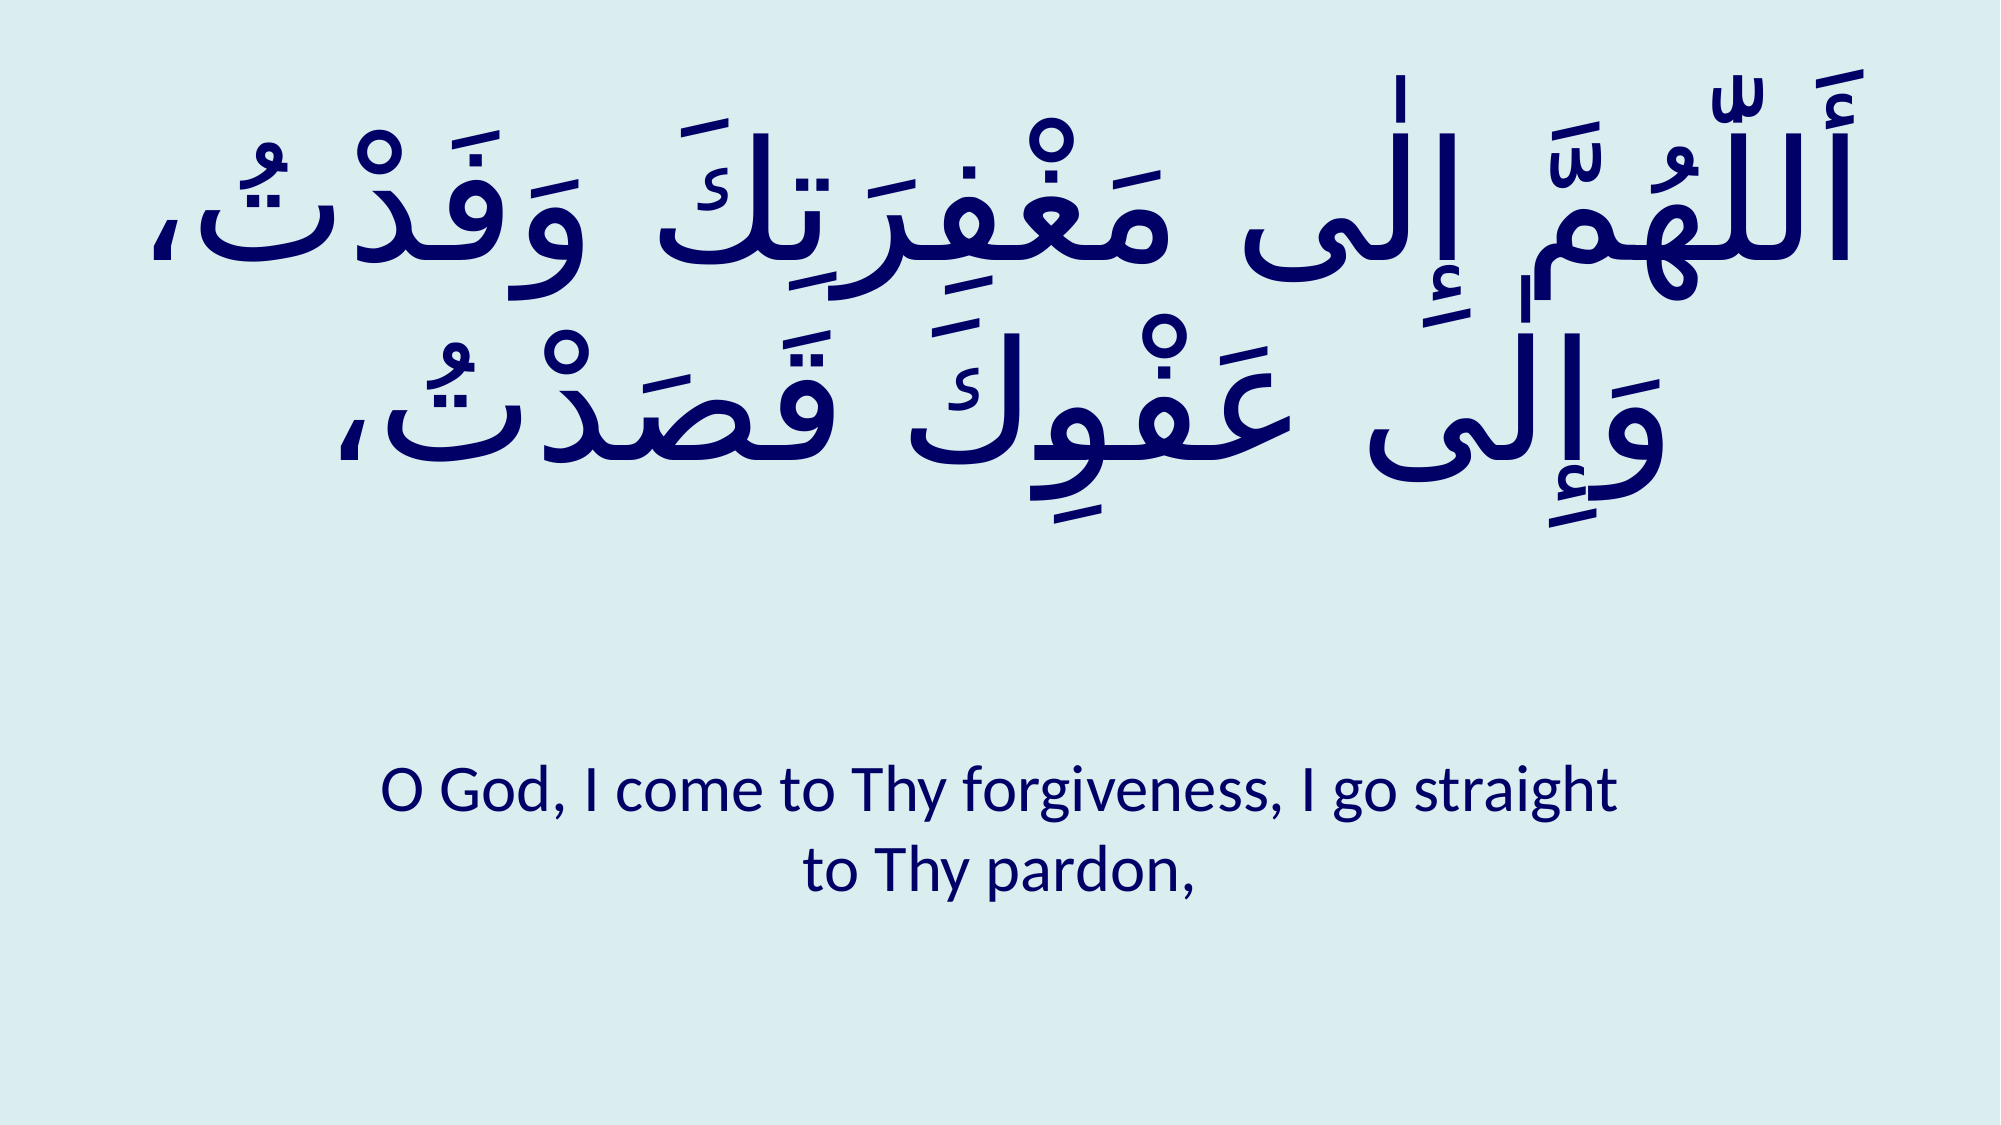

# أَللّٰهُمَّ إِلٰى مَغْفِرَتِكَ وَفَدْتُ، وَإِلٰى عَفْوِكَ قَصَدْتُ،
O God, I come to Thy forgiveness, I go straight to Thy pardon,